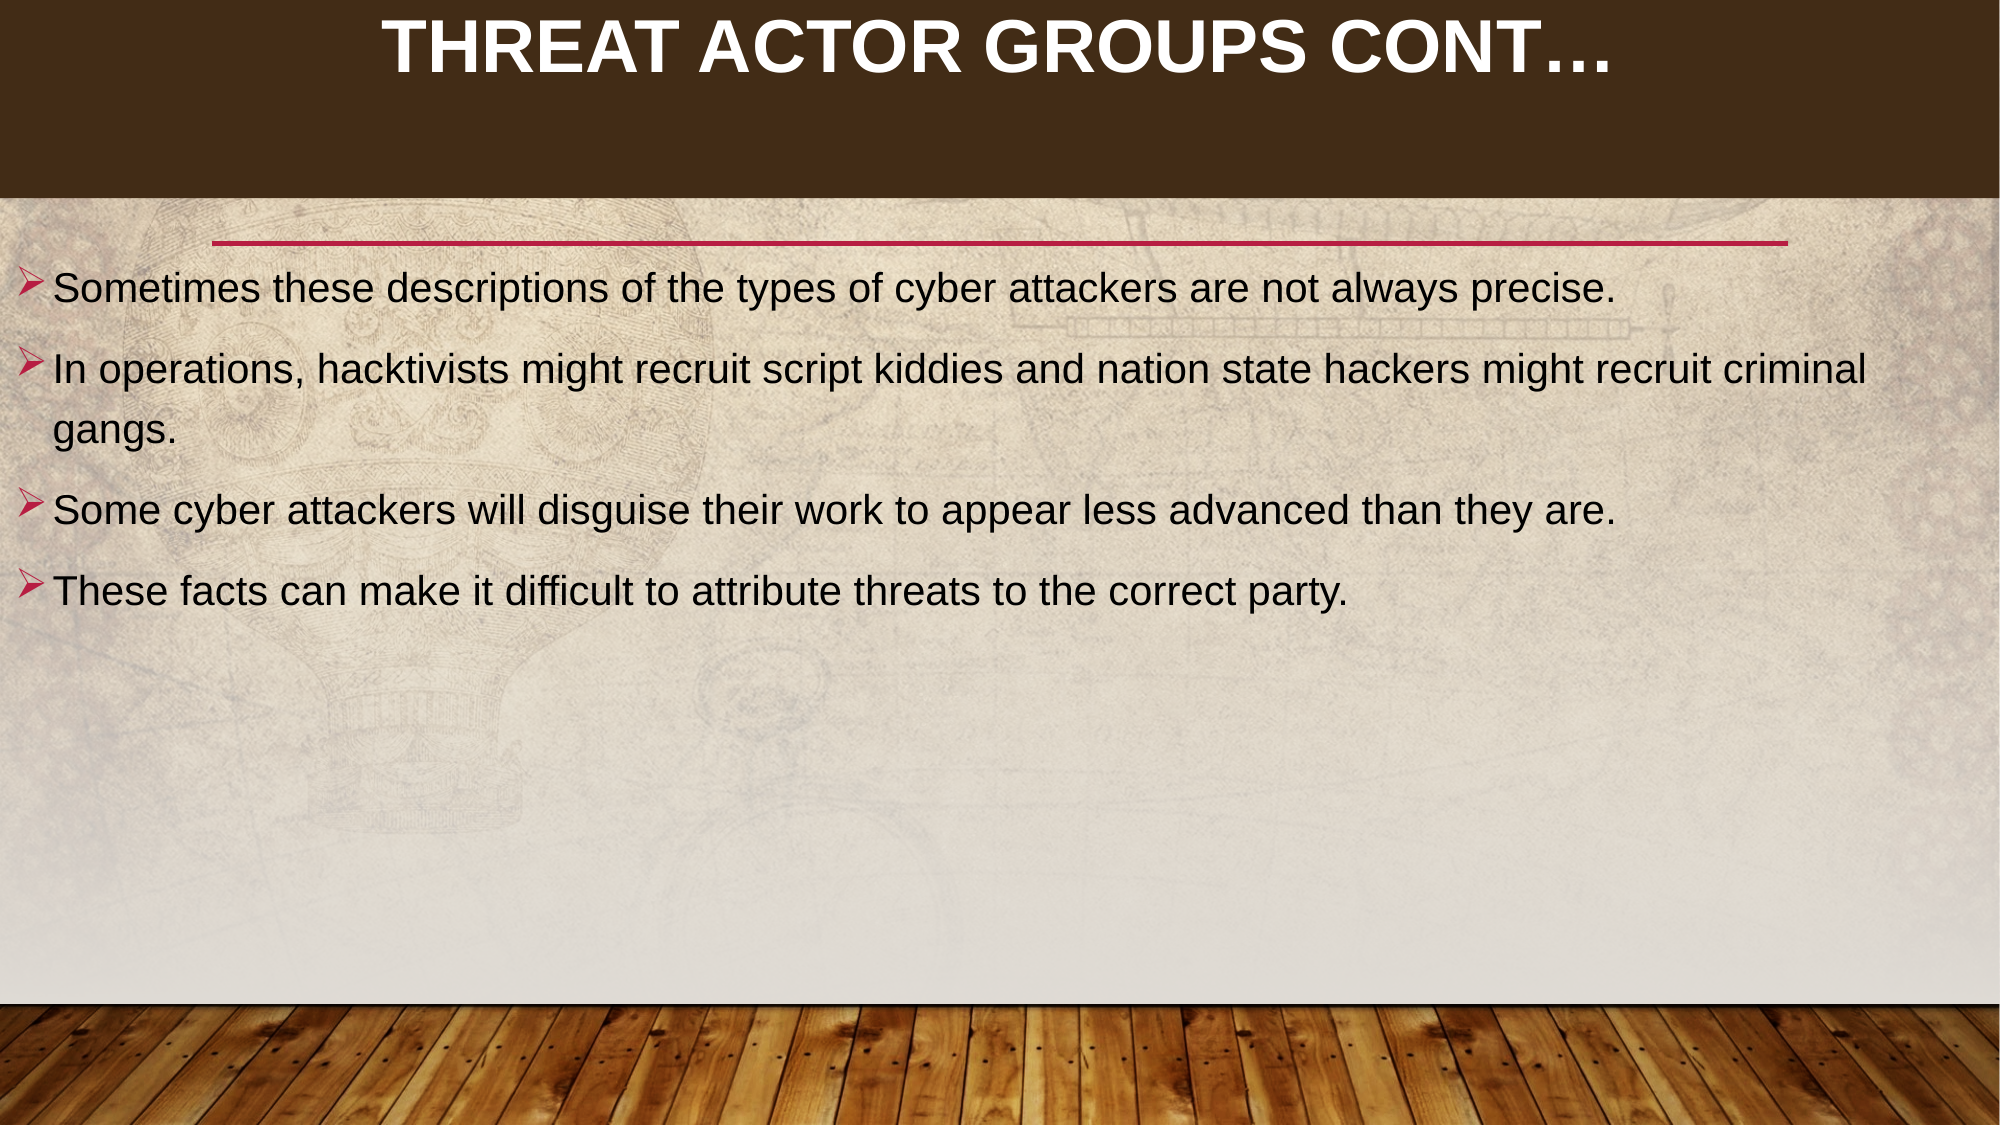

110
# Threat actor groups cont…
Sometimes these descriptions of the types of cyber attackers are not always precise.
In operations, hacktivists might recruit script kiddies and nation state hackers might recruit criminal gangs.
Some cyber attackers will disguise their work to appear less advanced than they are.
These facts can make it difficult to attribute threats to the correct party.